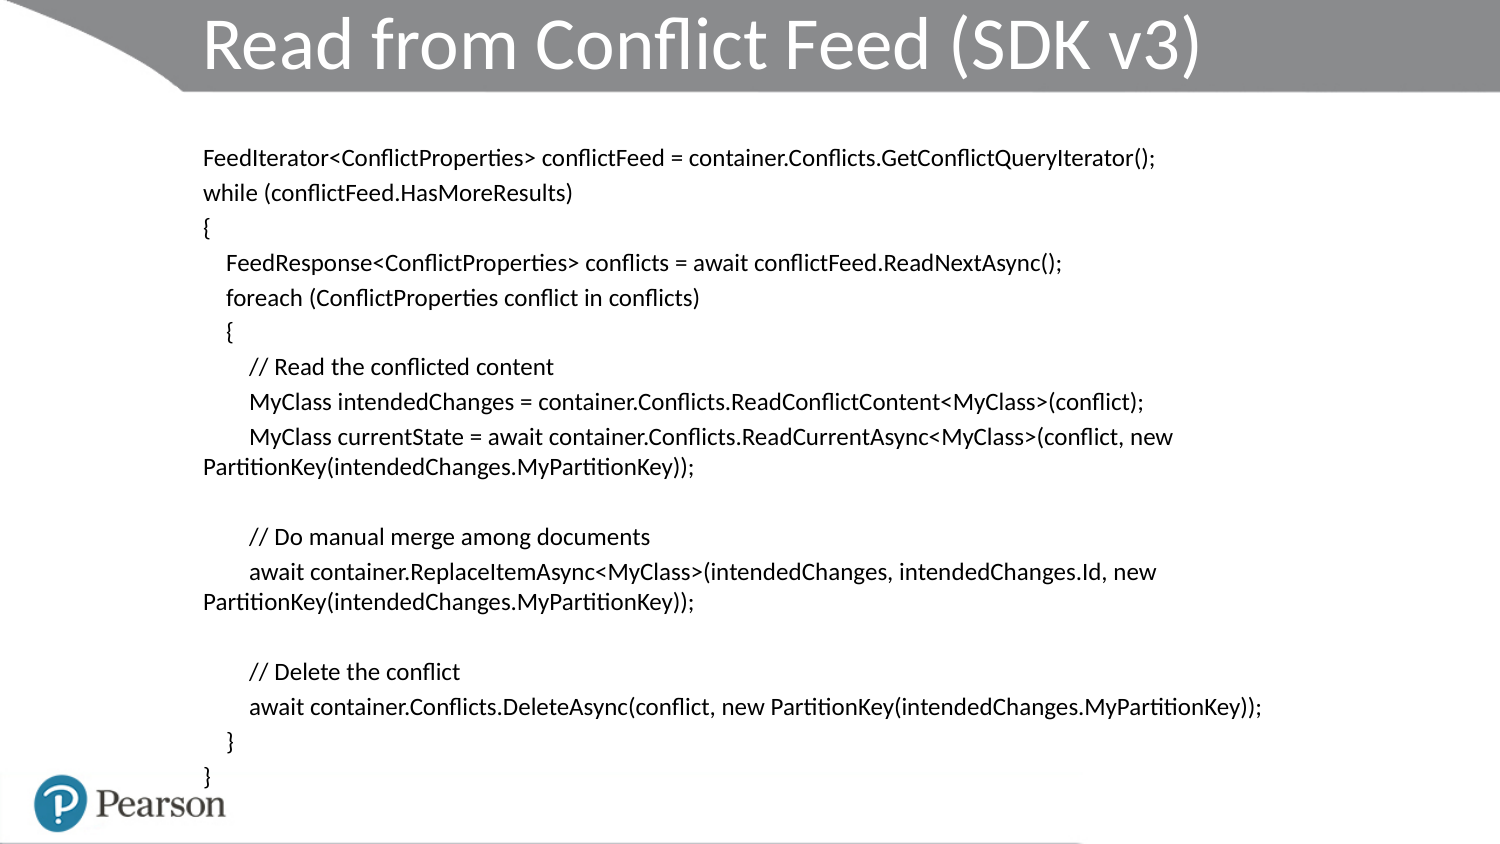

# Read from Conflict Feed (SDK v3)
FeedIterator<ConflictProperties> conflictFeed = container.Conflicts.GetConflictQueryIterator();
while (conflictFeed.HasMoreResults)
{
    FeedResponse<ConflictProperties> conflicts = await conflictFeed.ReadNextAsync();
    foreach (ConflictProperties conflict in conflicts)
    {
        // Read the conflicted content
        MyClass intendedChanges = container.Conflicts.ReadConflictContent<MyClass>(conflict);
        MyClass currentState = await container.Conflicts.ReadCurrentAsync<MyClass>(conflict, new PartitionKey(intendedChanges.MyPartitionKey));

        // Do manual merge among documents
        await container.ReplaceItemAsync<MyClass>(intendedChanges, intendedChanges.Id, new PartitionKey(intendedChanges.MyPartitionKey));

        // Delete the conflict
        await container.Conflicts.DeleteAsync(conflict, new PartitionKey(intendedChanges.MyPartitionKey));
    }
}